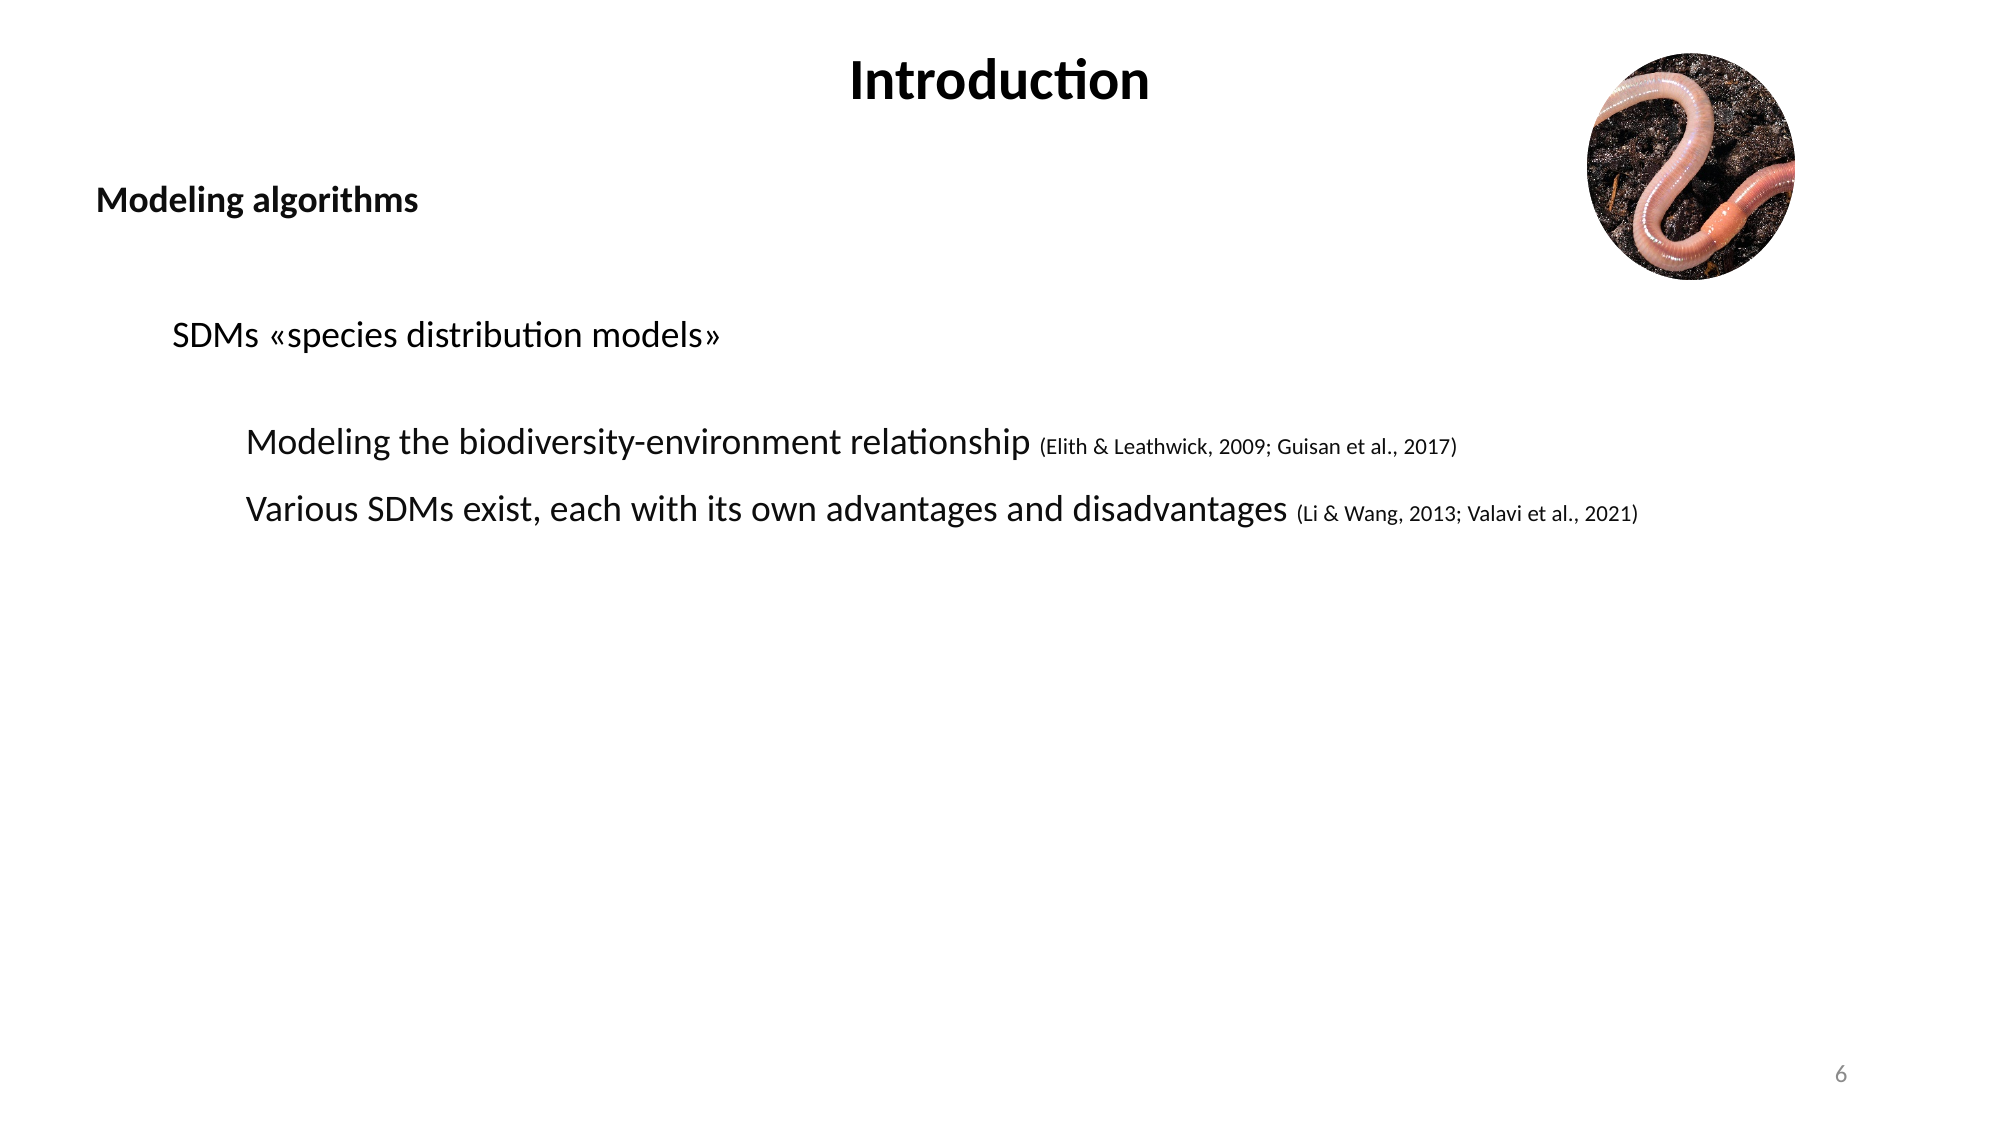

Introduction

Modeling algorithms

         SDMs «species distribution models»

	Modeling the biodiversity-environment relationship (Elith & Leathwick, 2009; Guisan et al., 2017)
	Various SDMs exist, each with its own advantages and disadvantages (Li & Wang, 2013; Valavi et al., 2021)
6